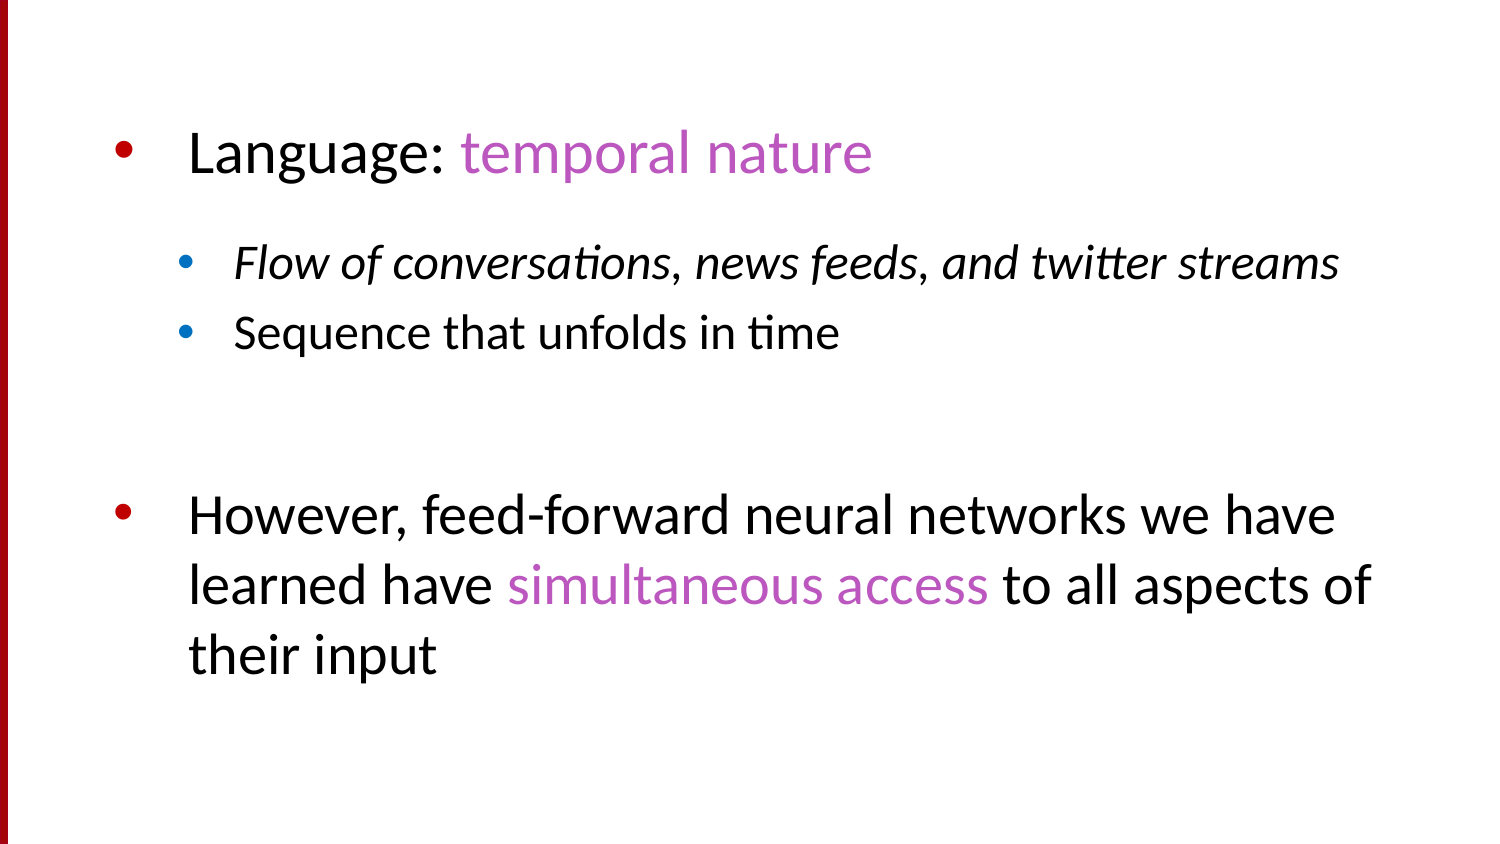

# Language: temporal nature
Flow of conversations, news feeds, and twitter streams
Sequence that unfolds in time
However, feed-forward neural networks we have learned have simultaneous access to all aspects of their input